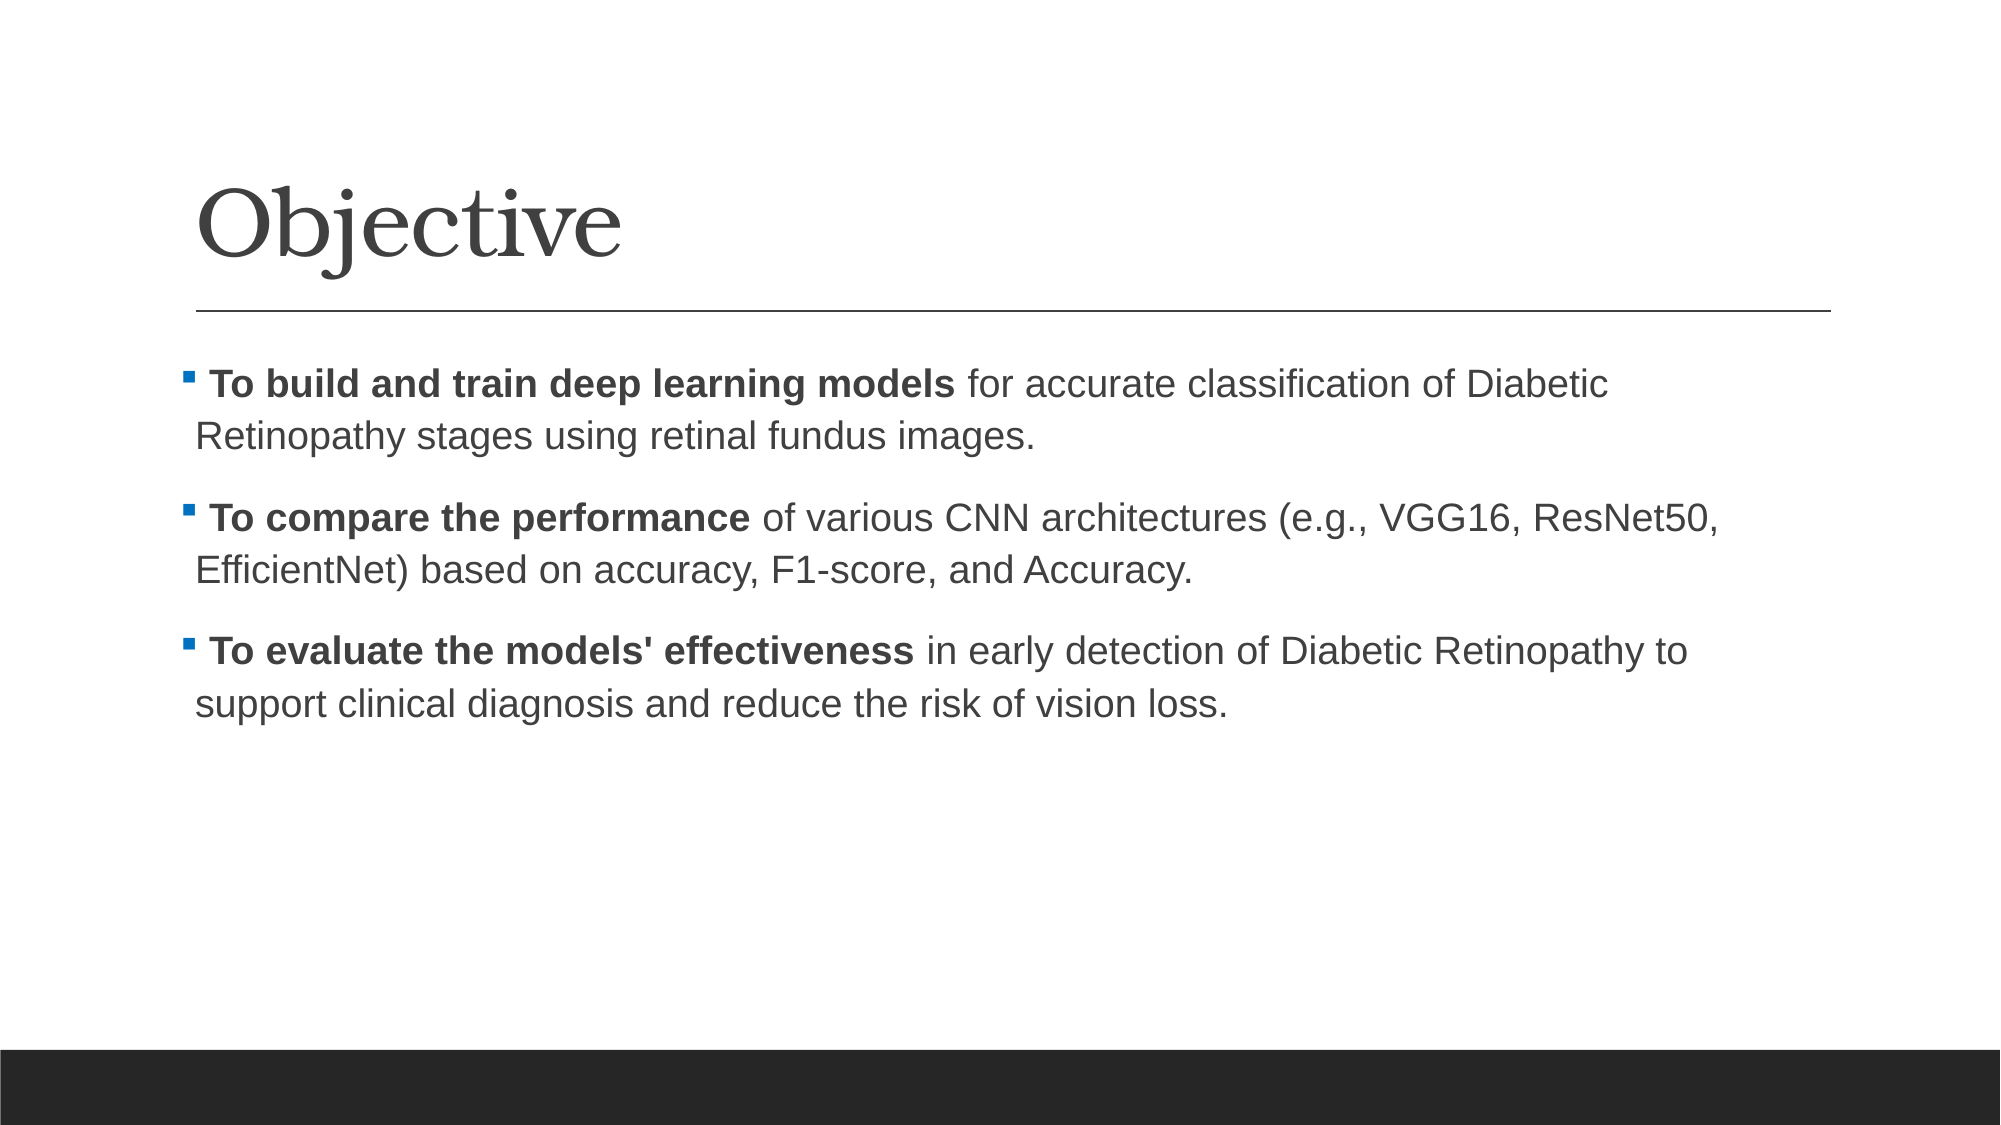

# Objective
 To build and train deep learning models for accurate classification of Diabetic Retinopathy stages using retinal fundus images.
 To compare the performance of various CNN architectures (e.g., VGG16, ResNet50, EfficientNet) based on accuracy, F1-score, and Accuracy.
 To evaluate the models' effectiveness in early detection of Diabetic Retinopathy to support clinical diagnosis and reduce the risk of vision loss.